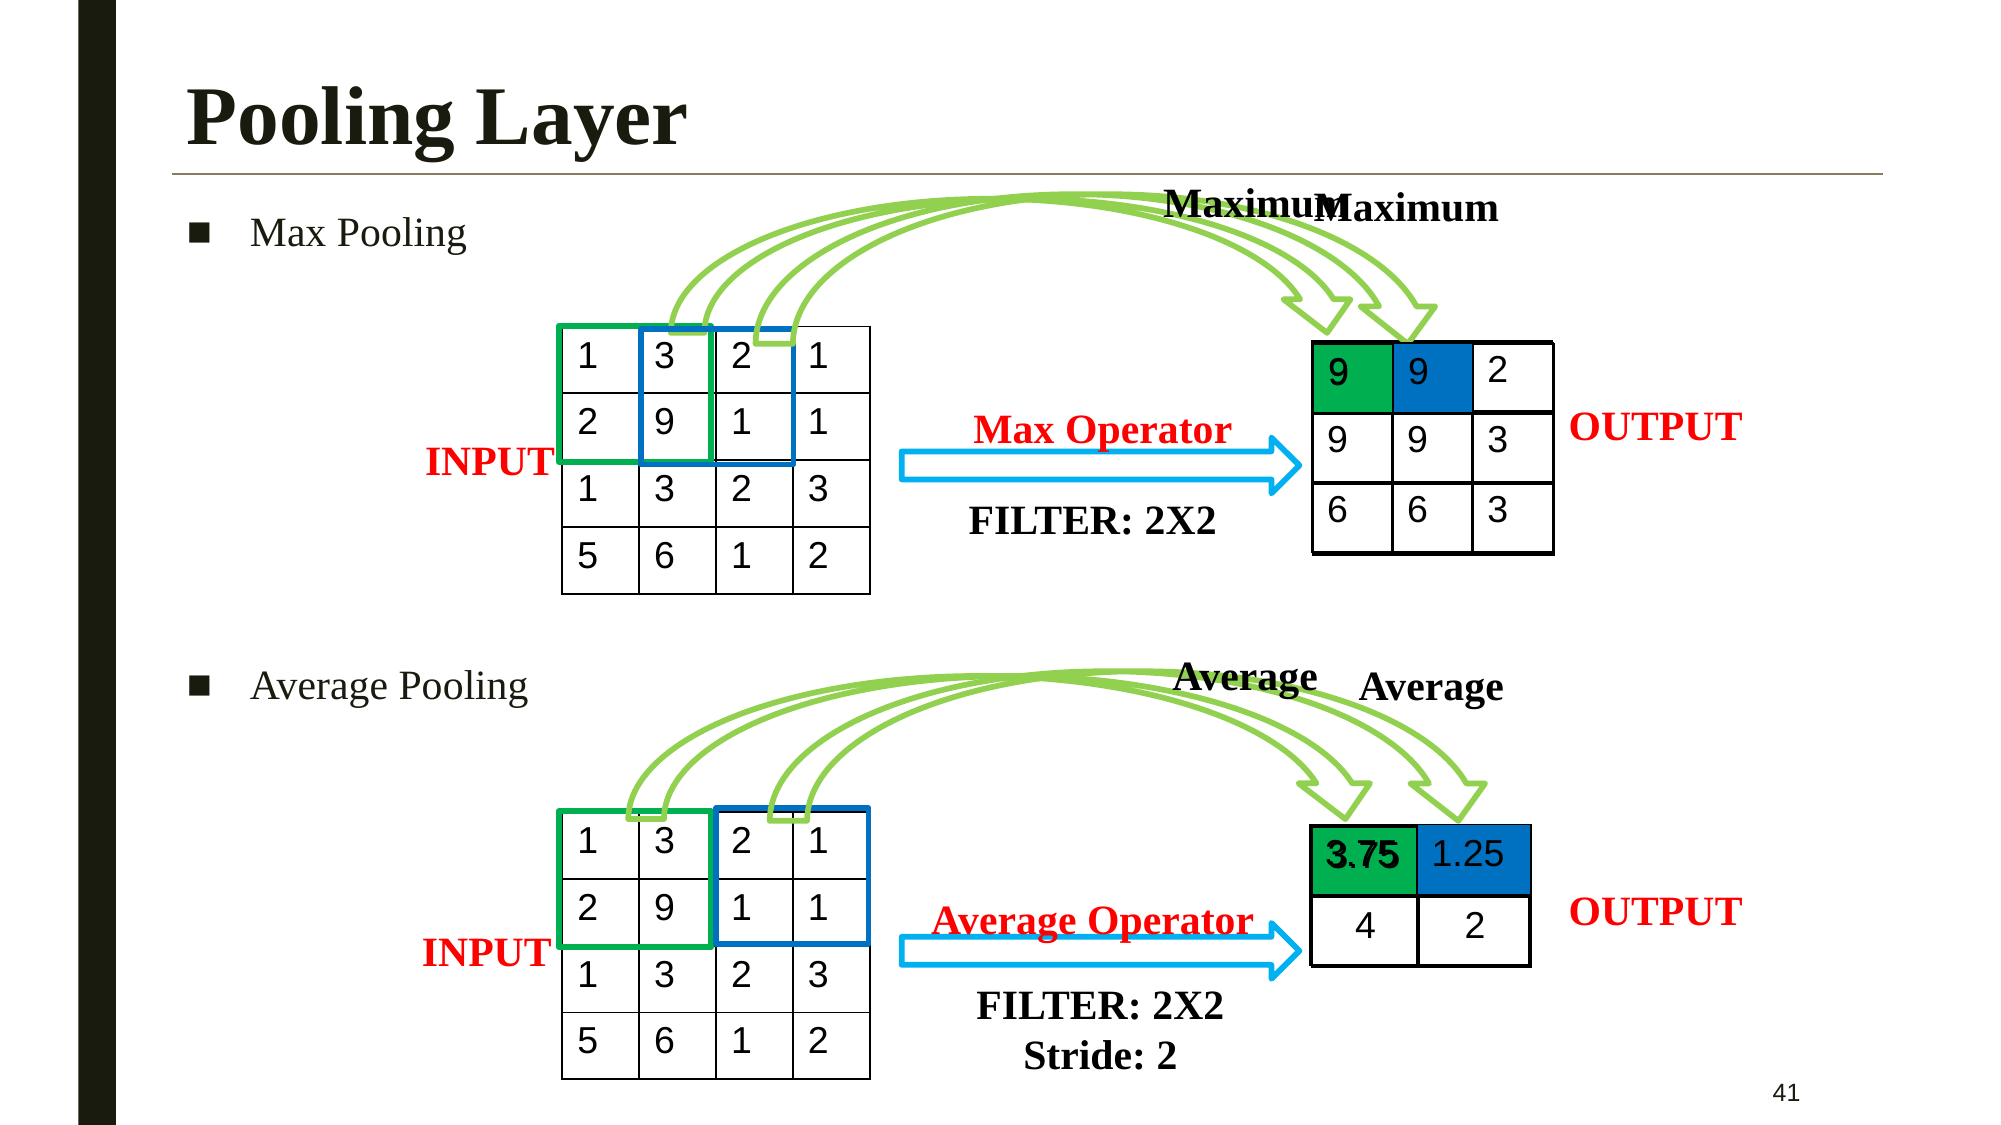

# Pooling Layer
Maximum
Maximum

Max Pooling

| 1 | 3 | 2 | 1 |
| --- | --- | --- | --- |
| 2 | 9 | 1 | 1 |
| 1 | 3 | 2 | 3 |
| 5 | 6 | 1 | 2 |

| 9 | 9 | 2 |
| --- | --- | --- |
| 9 | 9 | 3 |
| 6 | 6 | 3 |
| 9 | 9 |  |
| --- | --- | --- |
|  |  |  |
|  |  |  |
| 9 |  |  |
| --- | --- | --- |
|  |  |  |
|  |  |  |
OUTPUT
Max Operator
INPUT

FILTER: 2X2

Average
Average
Average Pooling

| 1 | 3 | 2 | 1 |
| --- | --- | --- | --- |
| 2 | 9 | 1 | 1 |
| 1 | 3 | 2 | 3 |
| 5 | 6 | 1 | 2 |
| 3.75 | 1.25 |
| --- | --- |
|  |  |
| 3.75 | 1.25 |
| --- | --- |
| 4 | 2 |
| 3.75 |  |
| --- | --- |
|  |  |
OUTPUT
Average Operator
INPUT

FILTER: 2X2
Stride: 2

41